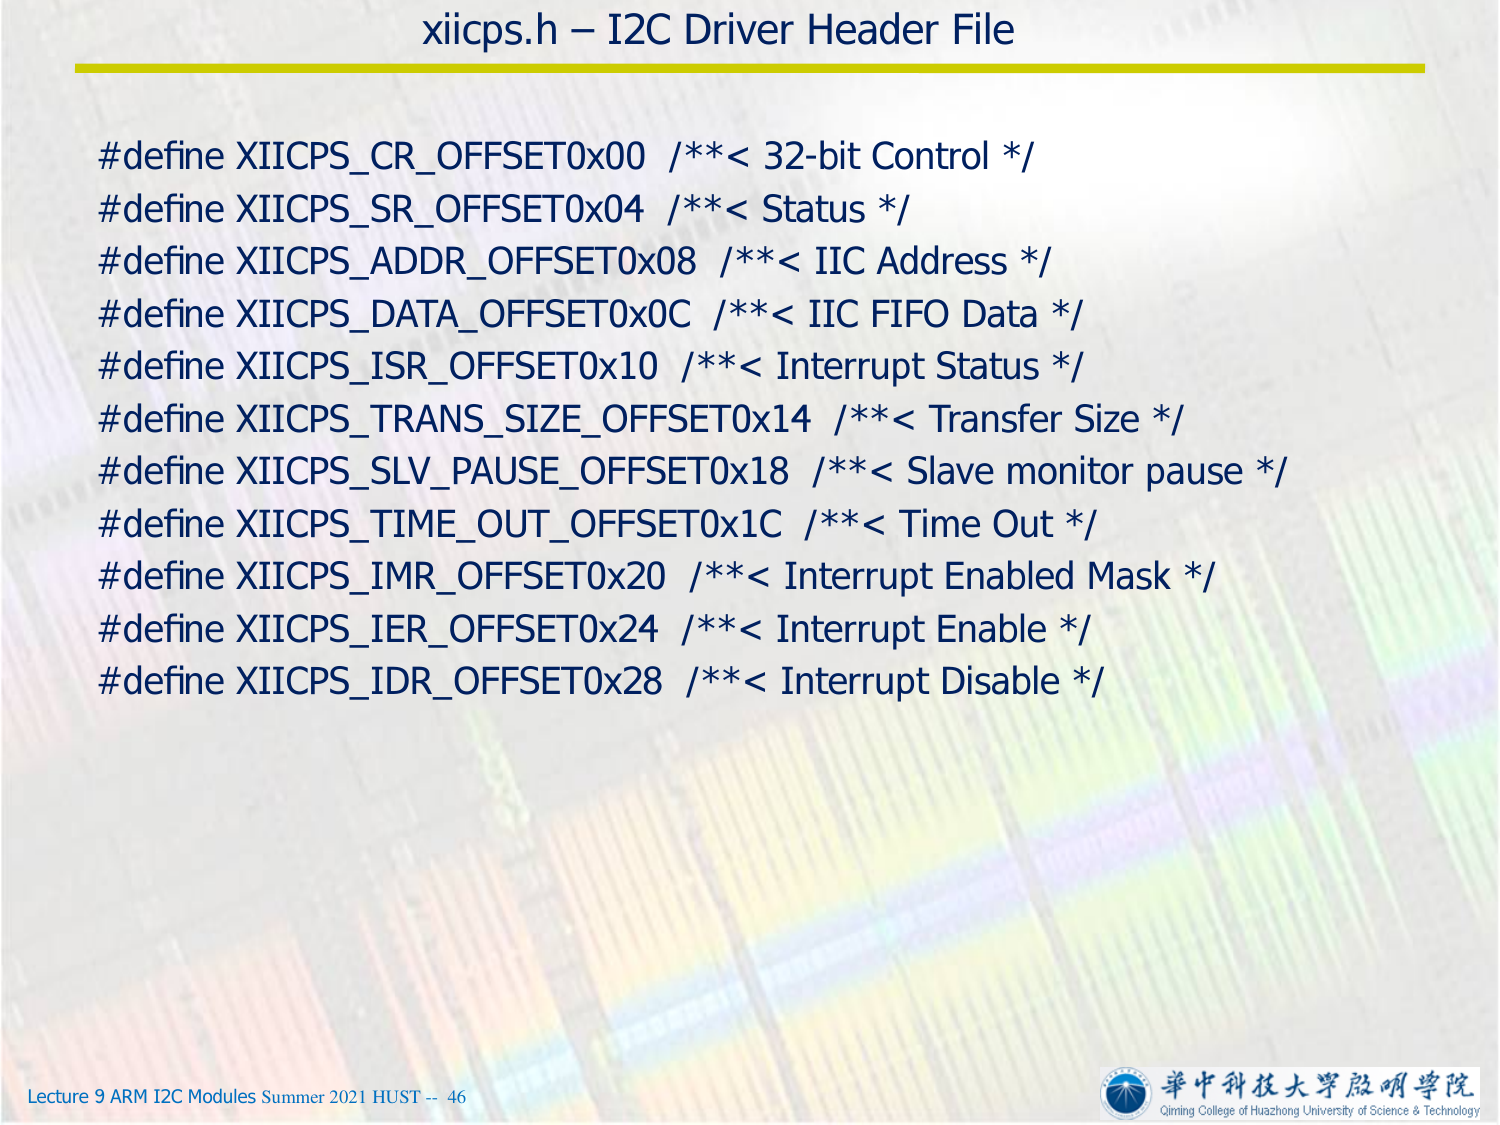

# xiicps.h – I2C Driver Header File
#define XIICPS_CR_OFFSET0x00  /**< 32-bit Control */
#define XIICPS_SR_OFFSET0x04  /**< Status */
#define XIICPS_ADDR_OFFSET0x08  /**< IIC Address */
#define XIICPS_DATA_OFFSET0x0C  /**< IIC FIFO Data */
#define XIICPS_ISR_OFFSET0x10  /**< Interrupt Status */
#define XIICPS_TRANS_SIZE_OFFSET0x14  /**< Transfer Size */
#define XIICPS_SLV_PAUSE_OFFSET0x18  /**< Slave monitor pause */
#define XIICPS_TIME_OUT_OFFSET0x1C  /**< Time Out */
#define XIICPS_IMR_OFFSET0x20  /**< Interrupt Enabled Mask */
#define XIICPS_IER_OFFSET0x24  /**< Interrupt Enable */
#define XIICPS_IDR_OFFSET0x28  /**< Interrupt Disable */